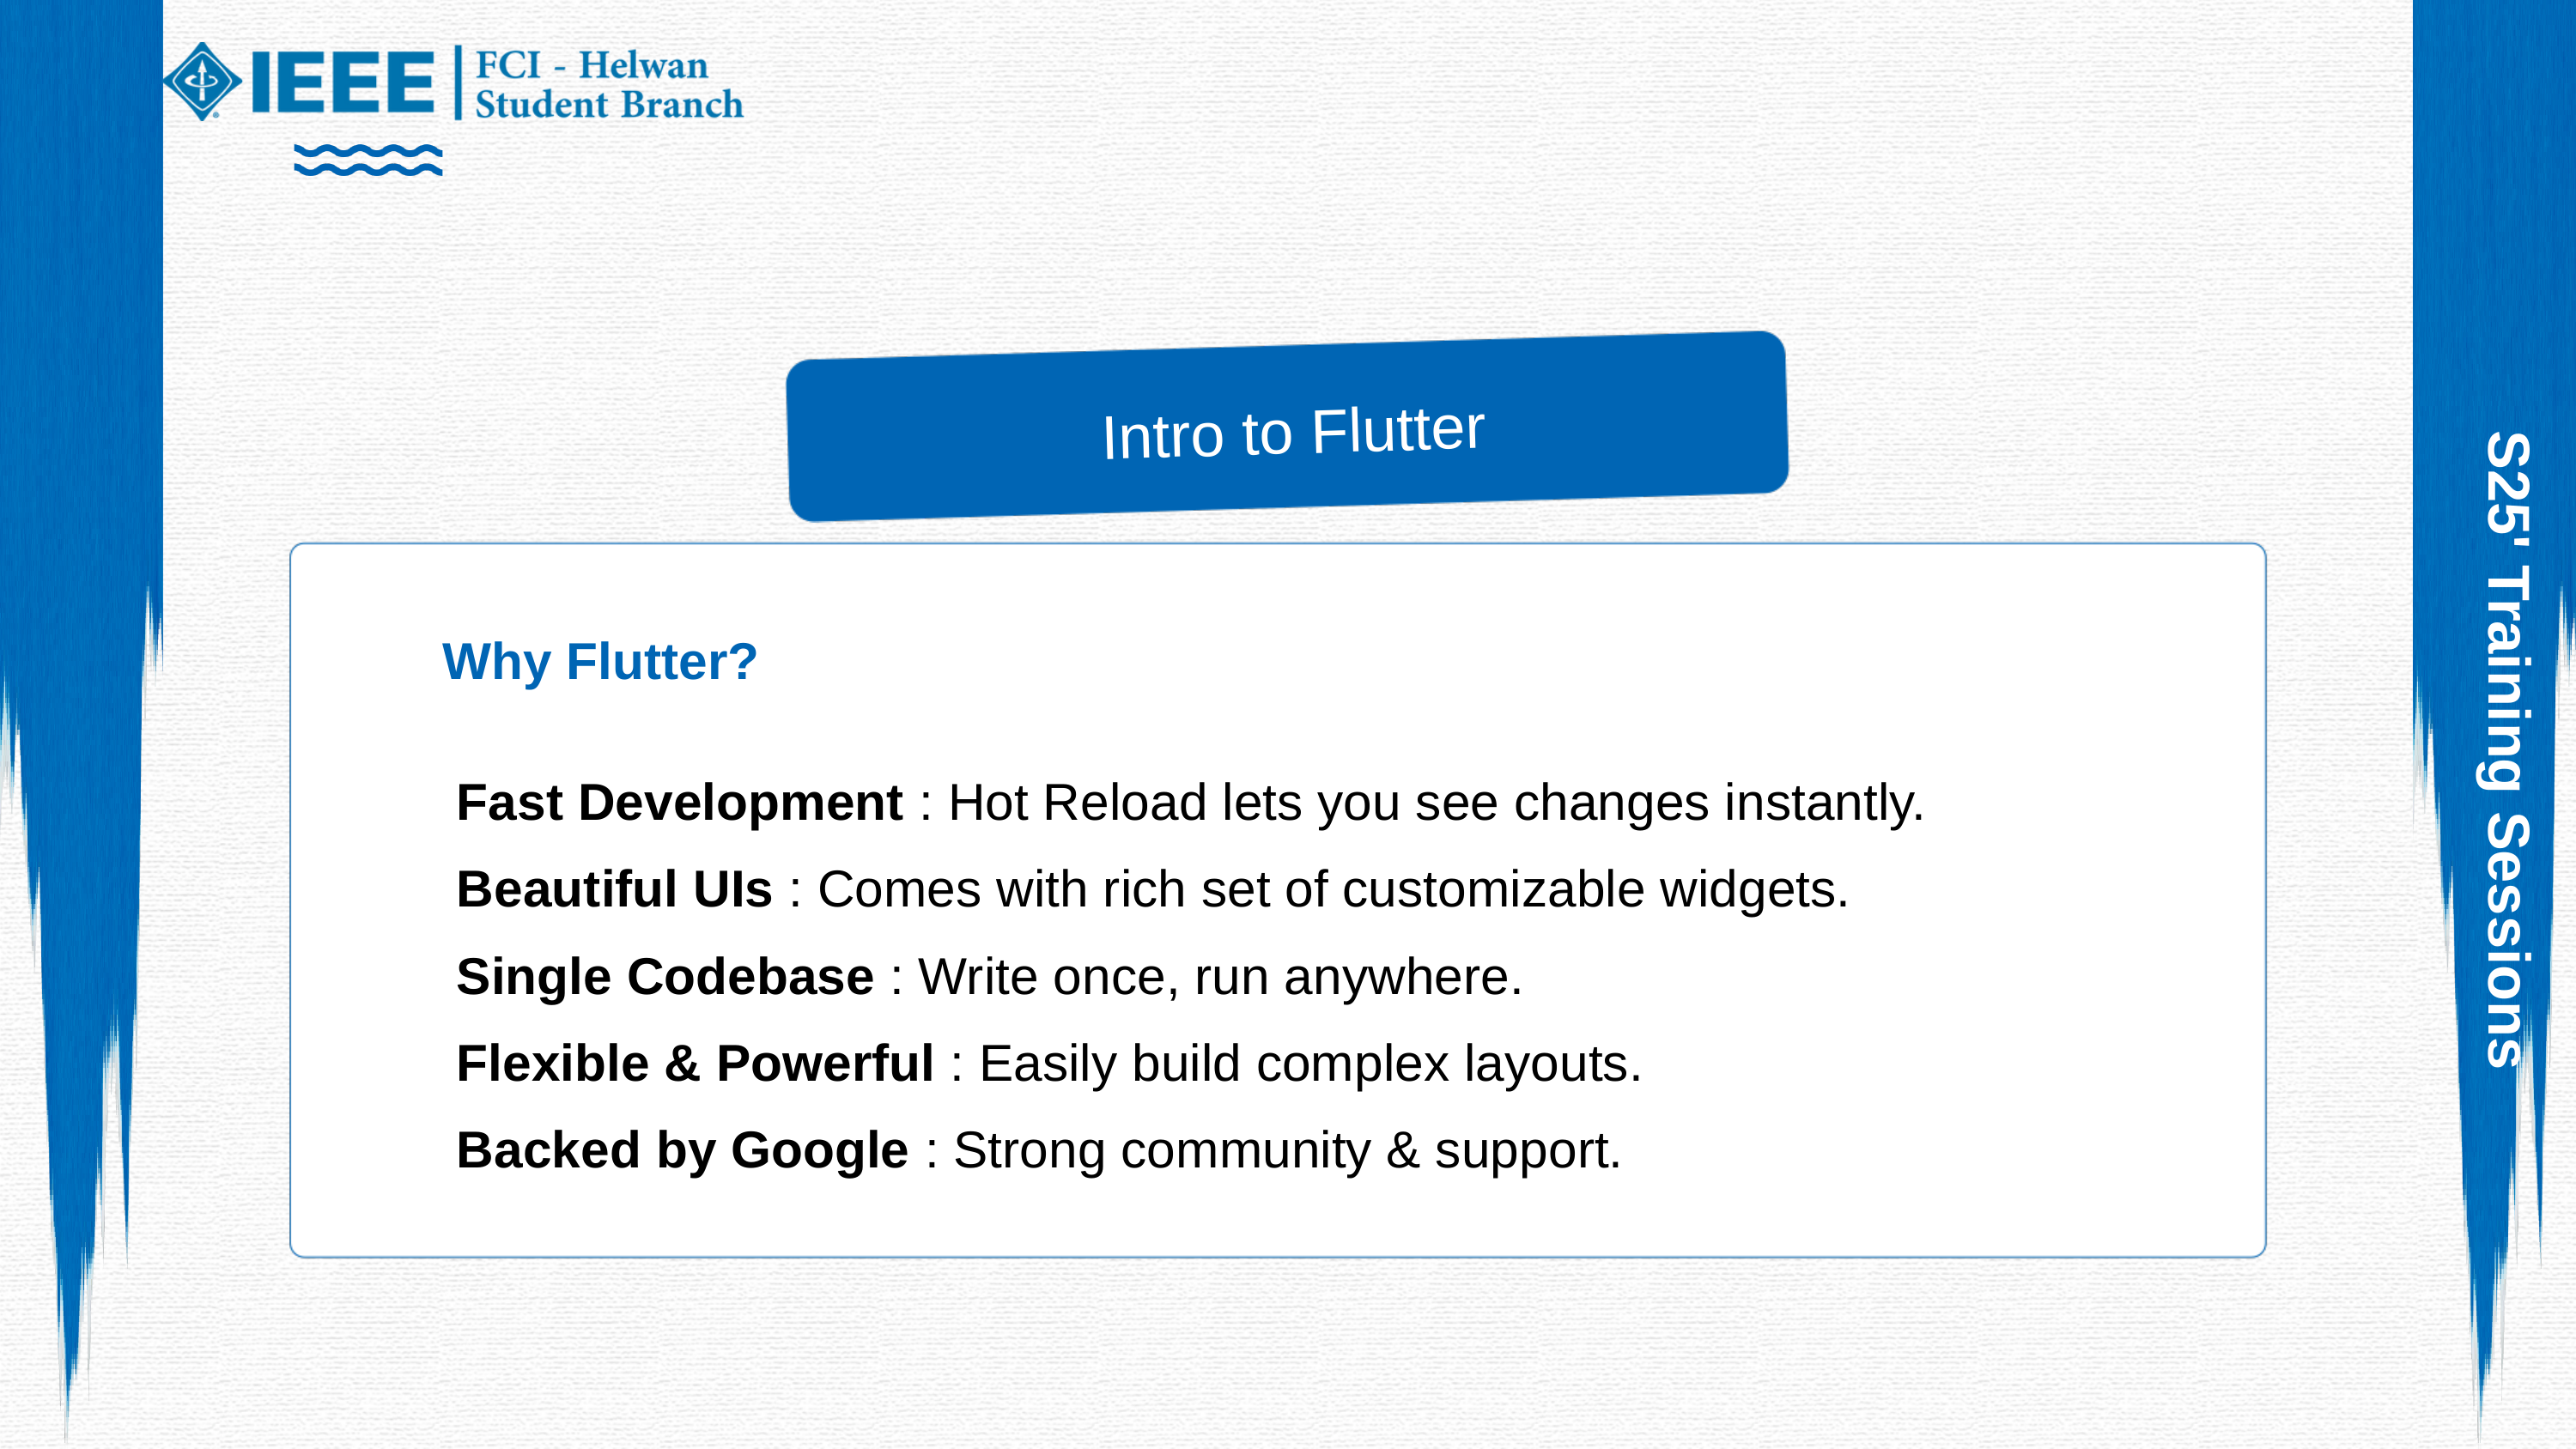

Intro to Flutter

Why Flutter?

 Fast Development : Hot Reload lets you see changes instantly.
 Beautiful UIs : Comes with rich set of customizable widgets.
 Single Codebase : Write once, run anywhere.
 Flexible & Powerful : Easily build complex layouts.
 Backed by Google : Strong community & support.

S25' Training Sessions